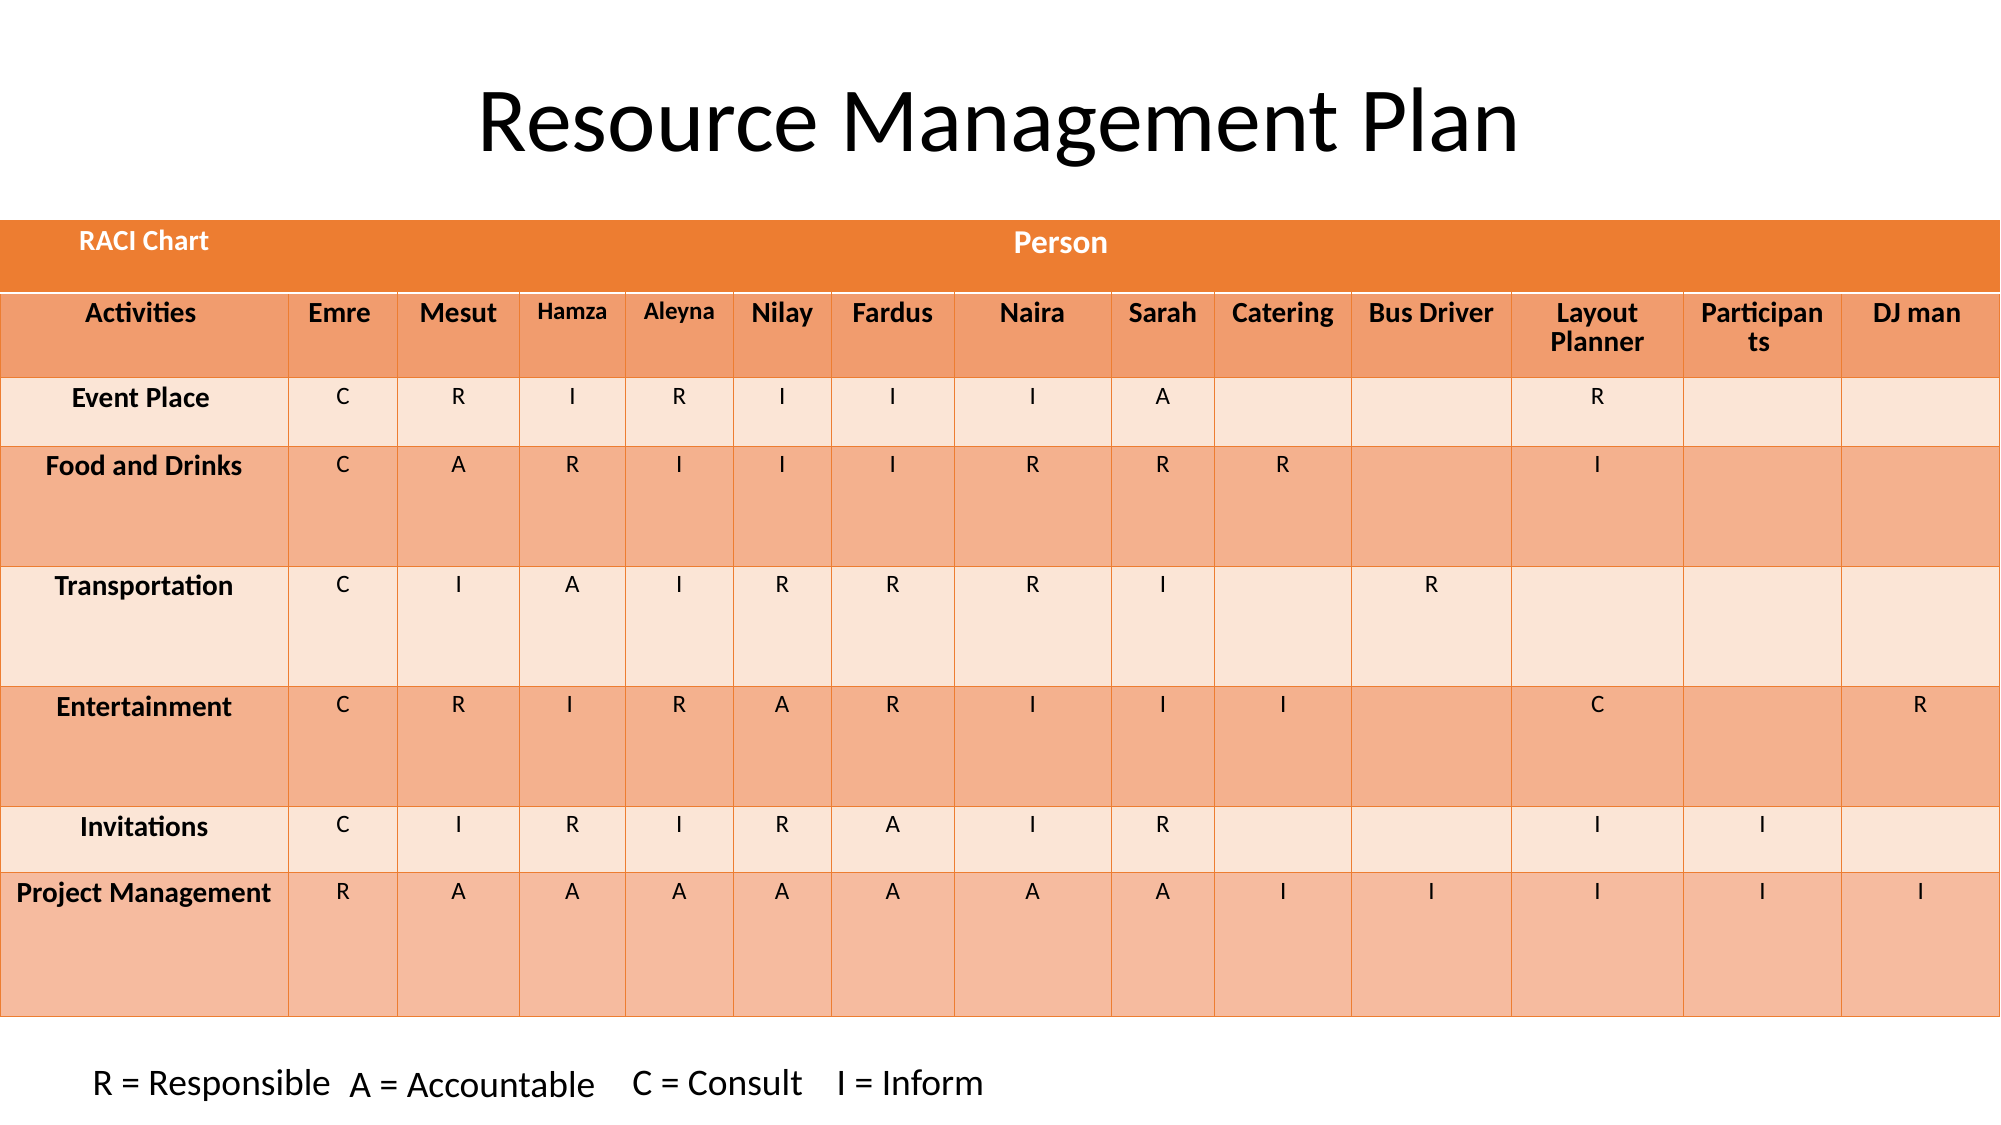

# Resource Management Plan
| RACI Chart | Person |  |  |  |  |  |  |  |  |  |  |  |  |
| --- | --- | --- | --- | --- | --- | --- | --- | --- | --- | --- | --- | --- | --- |
| Activities | Emre | Mesut | Hamza | Aleyna | Nilay | Fardus | Naira | Sarah | Catering | Bus Driver | Layout Planner | Participants | DJ man |
| Event Place | C | R | I | R | I | I | I | A |  |  | R |  |  |
| Food and Drinks | C | A | R | I | I | I | R | R | R |  | I |  |  |
| Transportation | C | I | A | I | R | R | R | I |  | R |  |  |  |
| Entertainment | C | R | I | R | A | R | I | I | I |  | C |  | R |
| Invitations | C | I | R | I | R | A | I | R |  |  | I | I |  |
| Project Management | R | A | A | A | A | A | A | A | I | I | I | I | I |
C = Consult
I = Inform
R = Responsible
A = Accountable